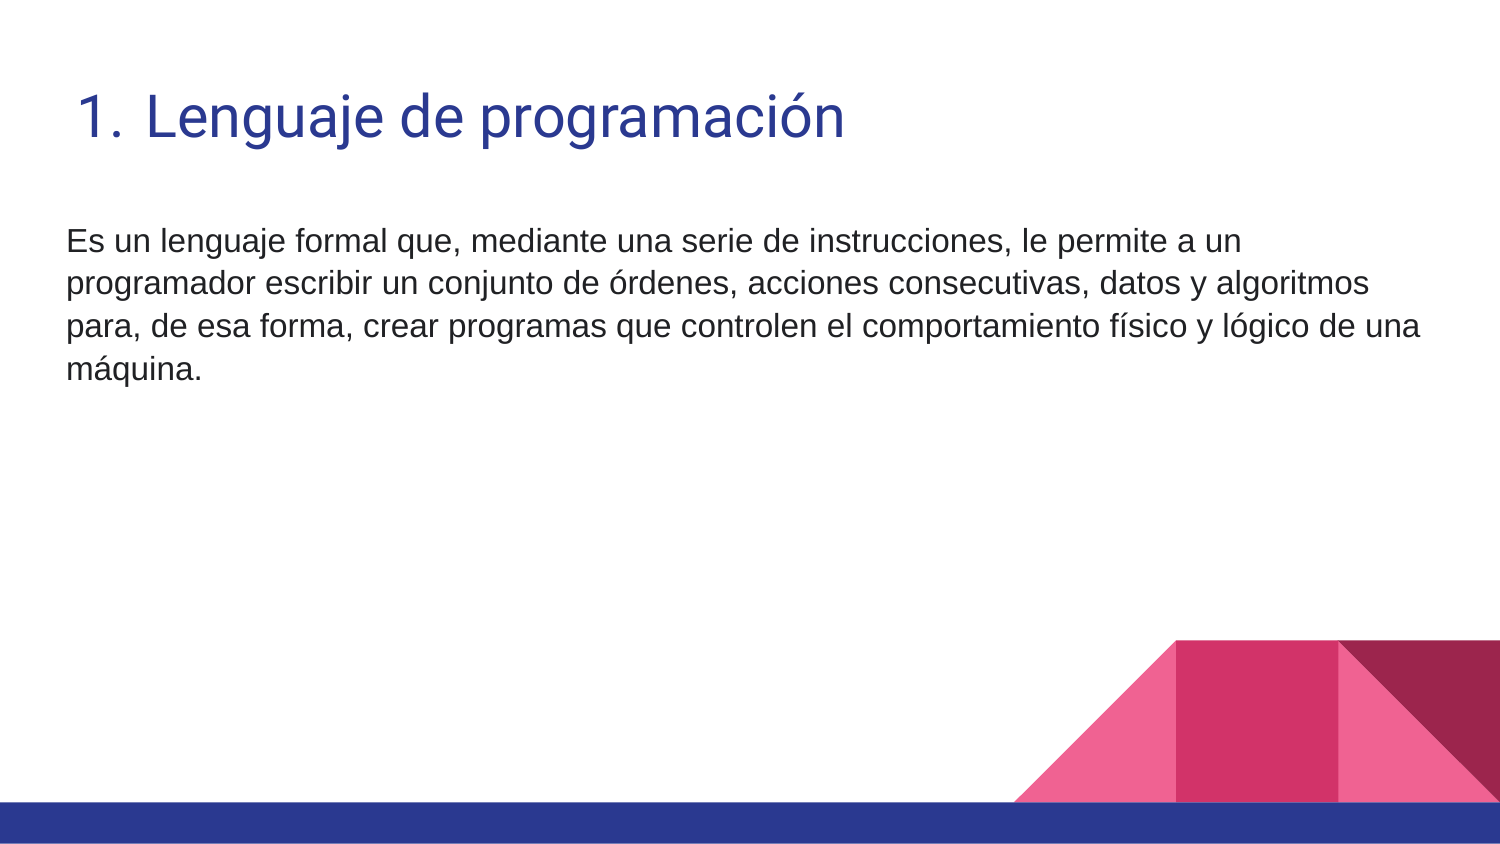

# Lenguaje de programación
Es un lenguaje formal que, mediante una serie de instrucciones, le permite a un programador escribir un conjunto de órdenes, acciones consecutivas, datos y algoritmos para, de esa forma, crear programas que controlen el comportamiento físico y lógico de una máquina.